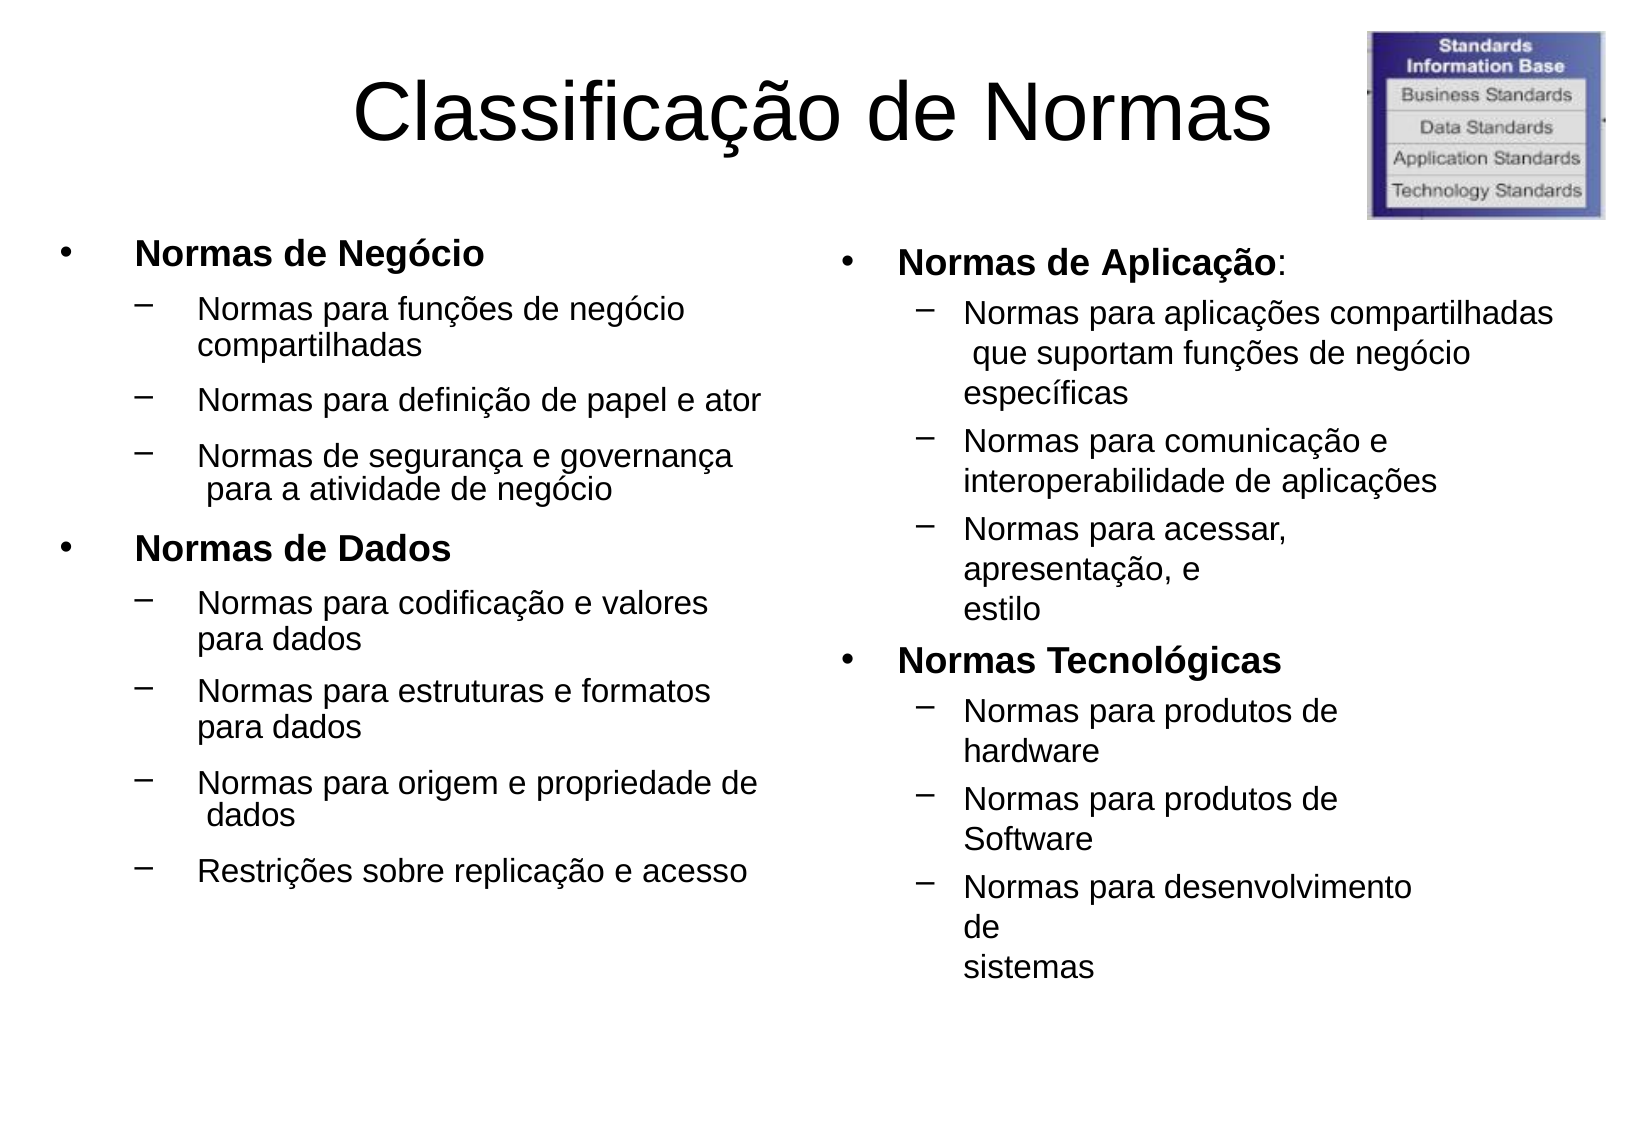

# Classificação de Normas
Normas de Negócio
Normas para funções de negócio
compartilhadas
Normas para definição de papel e ator
Normas de segurança e governança  para a atividade de negócio
Normas de Dados
Normas para codificação e valores
para dados
Normas para estruturas e formatos
para dados
Normas para origem e propriedade de  dados
Restrições sobre replicação e acesso
Normas de Aplicação:
Normas para aplicações compartilhadas  que suportam funções de negócio  específicas
Normas para comunicação e  interoperabilidade de aplicações
Normas para acessar, apresentação, e
estilo
Normas Tecnológicas
Normas para produtos de hardware
Normas para produtos de Software
Normas para desenvolvimento de
sistemas